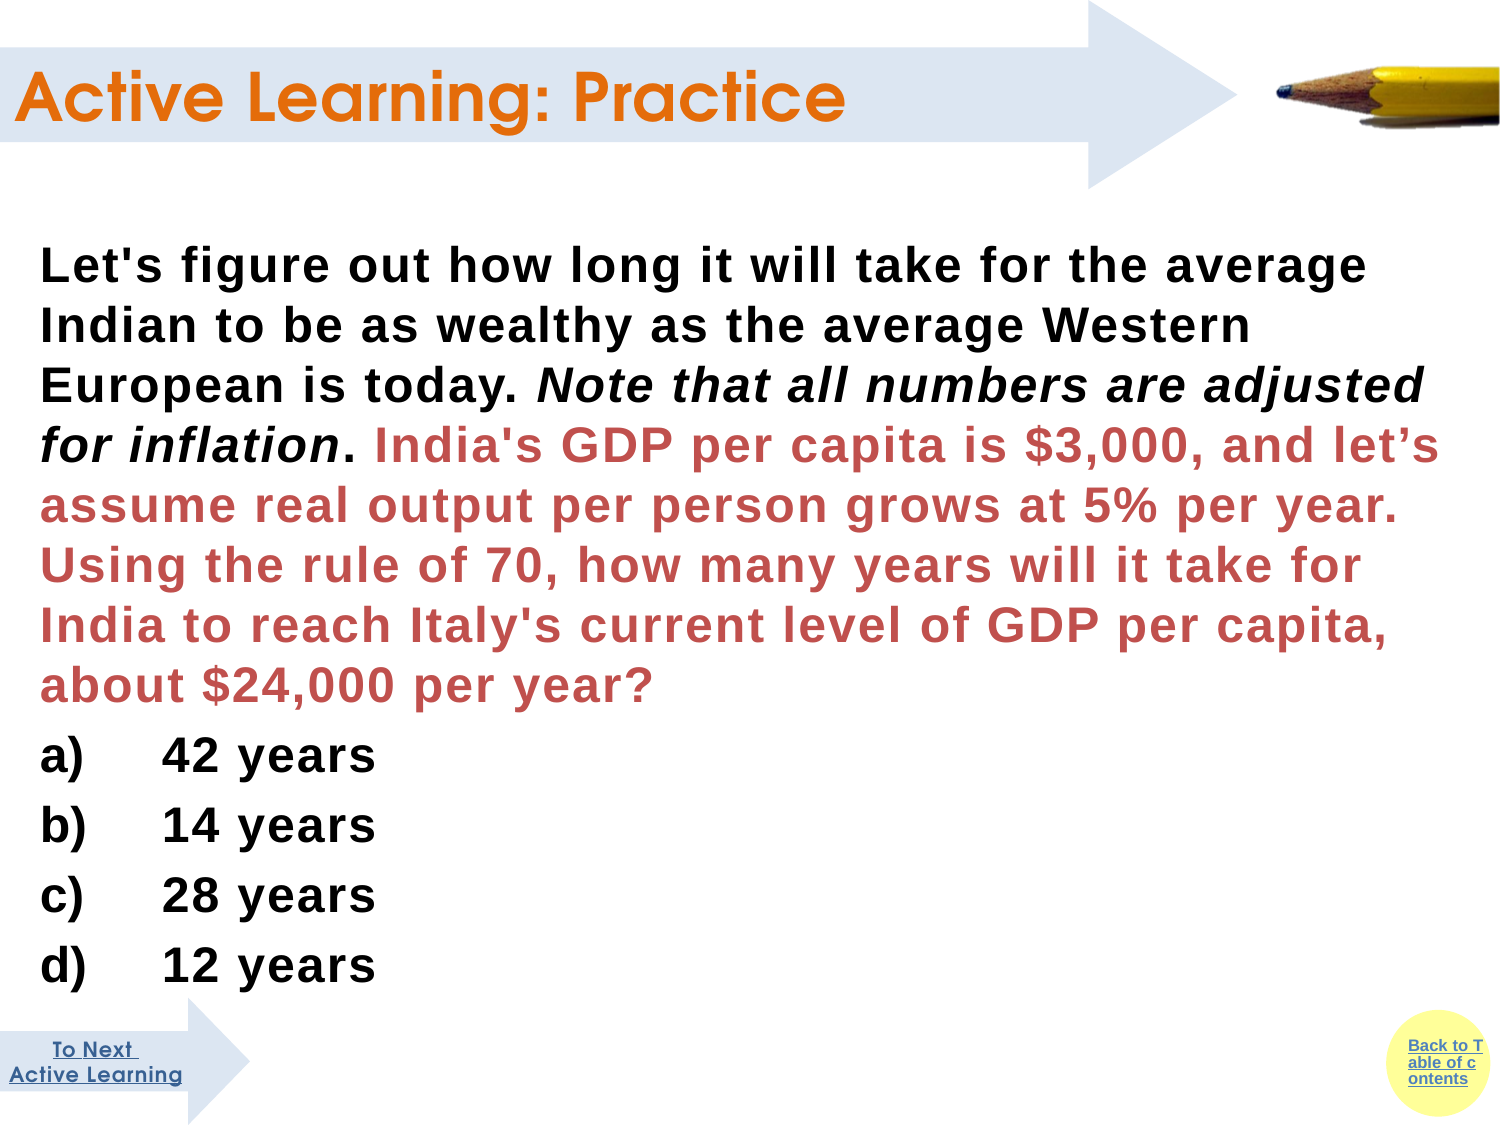

#
Let's figure out how long it will take for the average Indian to be as wealthy as the average Western European is today. Note that all numbers are adjusted for inflation. India's GDP per capita is $3,000, and let’s assume real output per person grows at 5% per year. Using the rule of 70, how many years will it take for India to reach Italy's current level of GDP per capita, about $24,000 per year?
42 years
14 years
28 years
12 years
To Next
Active Learning